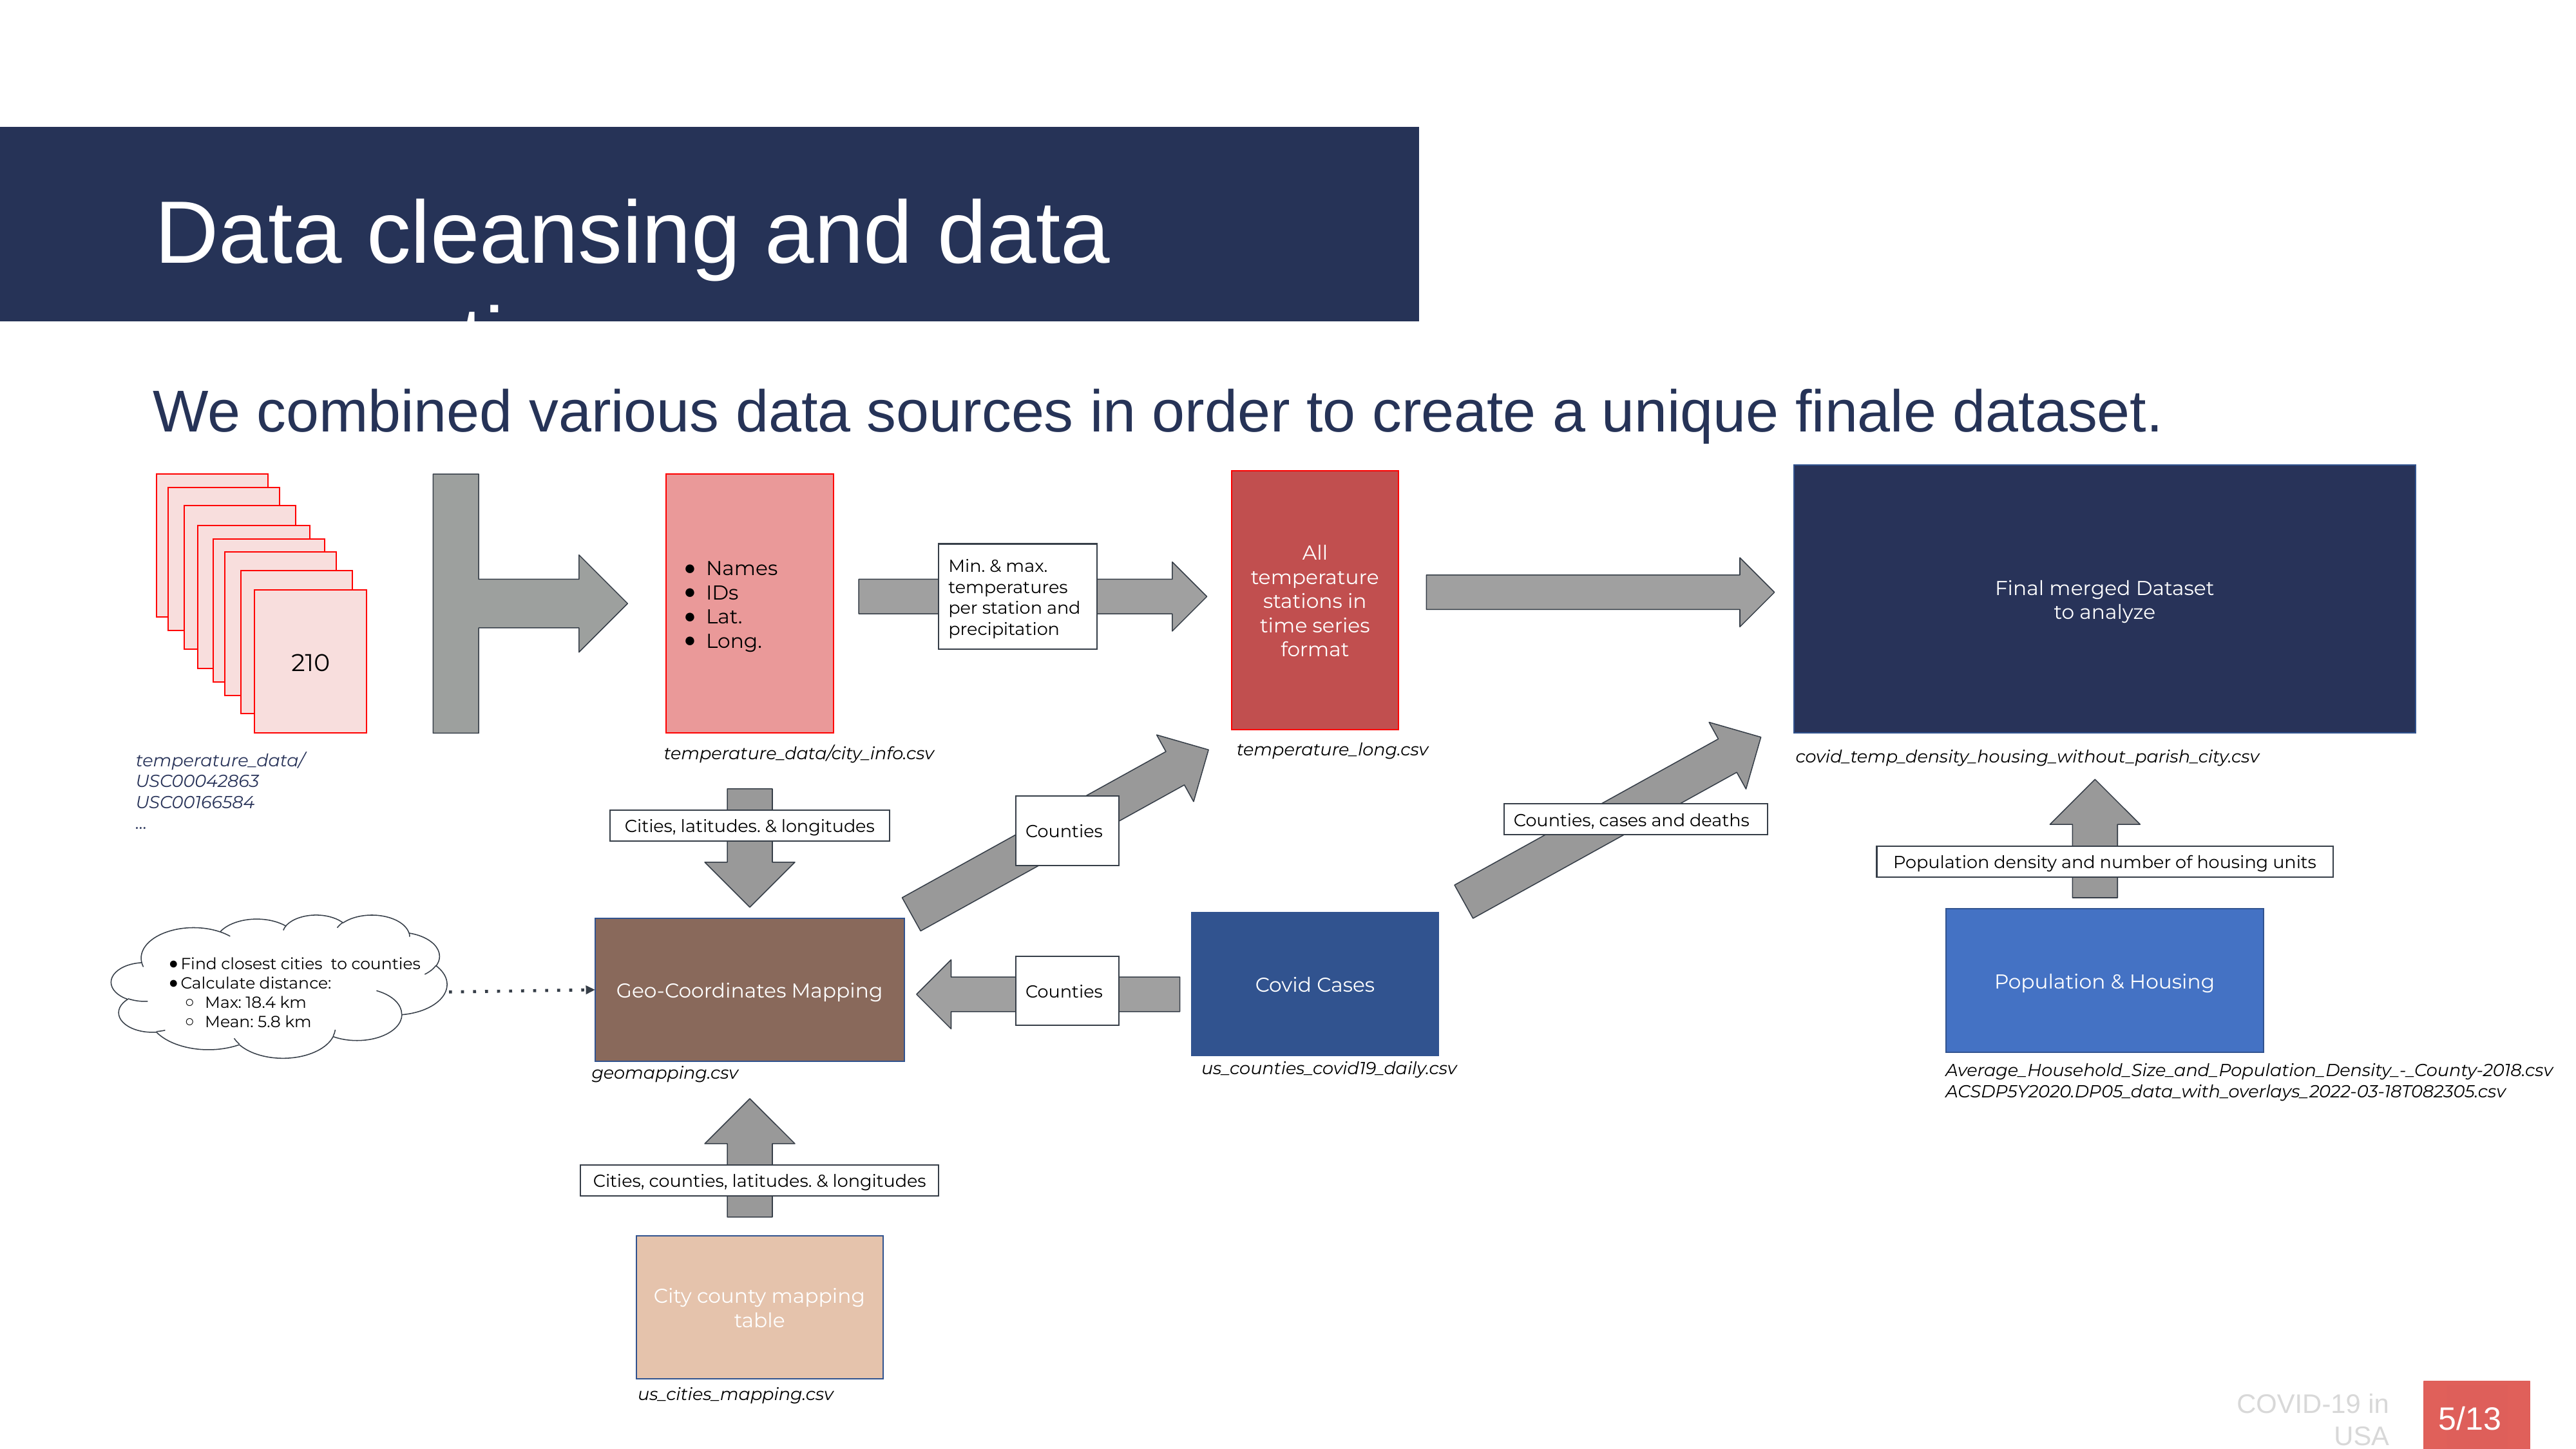

Data cleansing and data preparation
We combined various data sources in order to create a unique finale dataset.

Final merged Dataset
to analyze
All temperature stations in time series format

Names
IDs
Lat.
Long.

210

Min. & max. temperatures
per station and precipitation

210

temperature_long.csv
temperature_data/city_info.csv
covid_temp_density_housing_without_parish_city.csv
temperature_data/
USC00042863
USC00166584
…

Counties
Counties, cases and deaths
Cities, latitudes. & longitudes
Population density and number of housing units
Population & Housing
Covid Cases

Geo-Coordinates Mapping
Find closest cities  to counties
Calculate distance:
Max: 18.4 km
Mean: 5.8 km
Counties

us_counties_covid19_daily.csv
Average_Household_Size_and_Population_Density_-_County-2018.csv
ACSDP5Y2020.DP05_data_with_overlays_2022-03-18T082305.csv
geomapping.csv

Cities, counties, latitudes. & longitudes
City county mapping table
us_cities_mapping.csv